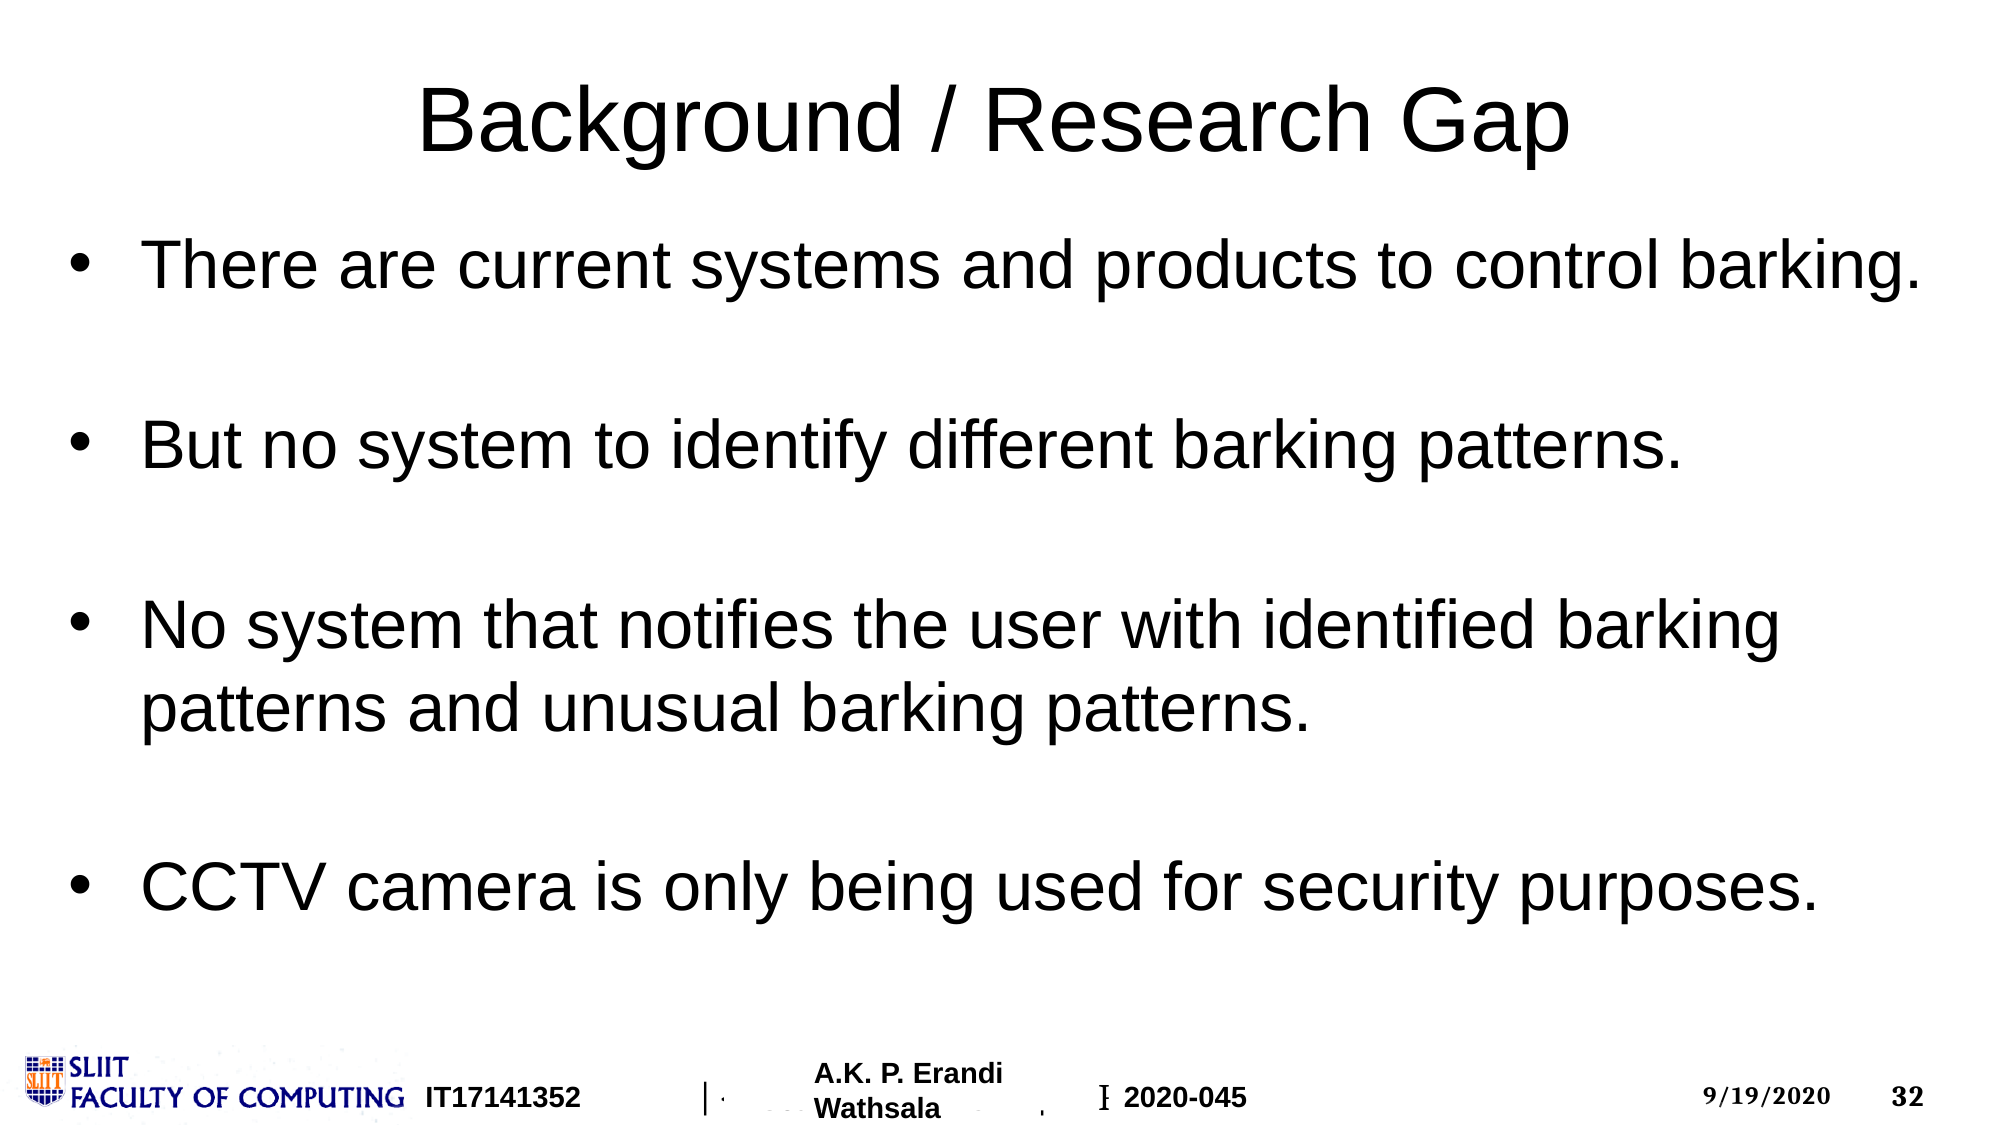

# Background / Research Gap
There are current systems and products to control barking.

But no system to identify different barking patterns.

No system that notifies the user with identified barking patterns and unusual barking patterns.

CCTV camera is only being used for security purposes.

A.K. P. Erandi Wathsala
2020-045
2020-045
IT17141352